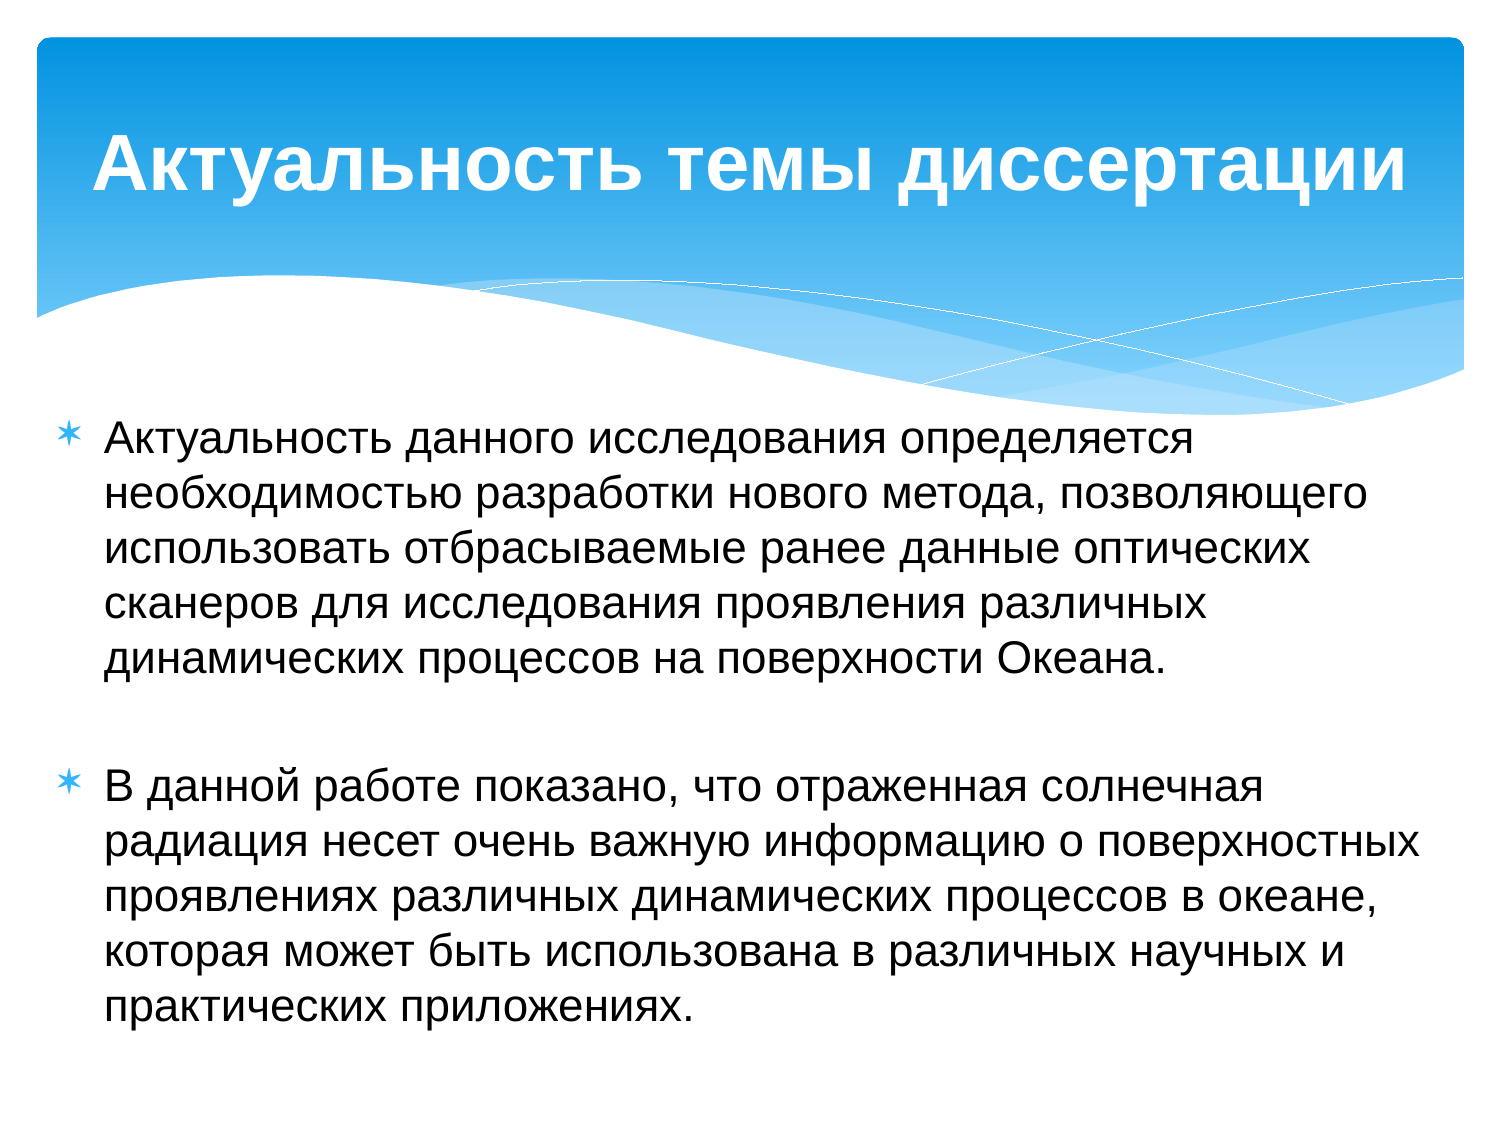

# Актуальность темы диссертации
Актуальность данного исследования определяется необходимостью разработки нового метода, позволяющего использовать отбрасываемые ранее данные оптических сканеров для исследования проявления различных динамических процессов на поверхности Океана.

В данной работе показано, что отраженная солнечная радиация несет очень важную информацию о поверхностных проявлениях различных динамических процессов в океане, которая может быть использована в различных научных и практических приложениях.